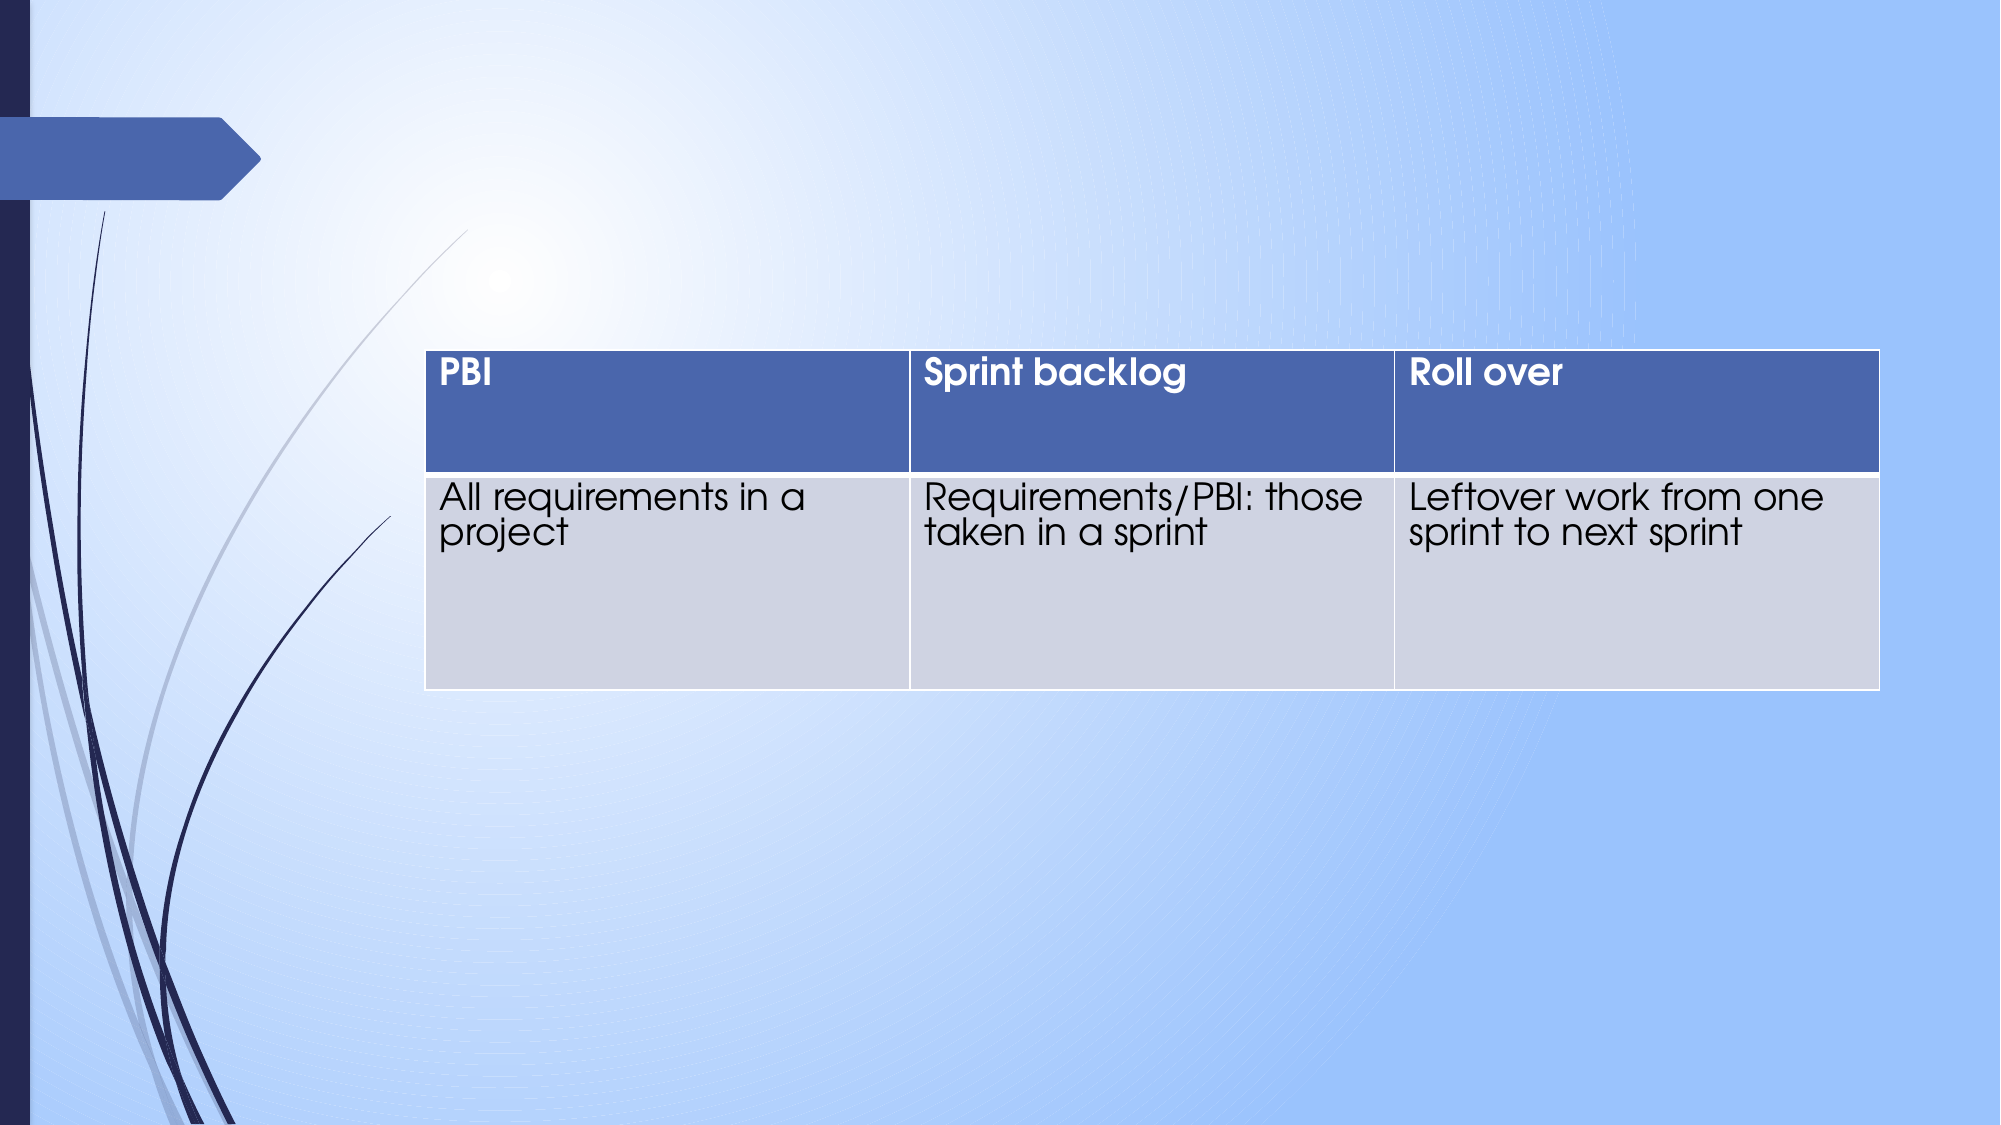

#
| PBI | Sprint backlog | Roll over |
| --- | --- | --- |
| All requirements in a project | Requirements/PBI: those taken in a sprint | Leftover work from one sprint to next sprint |